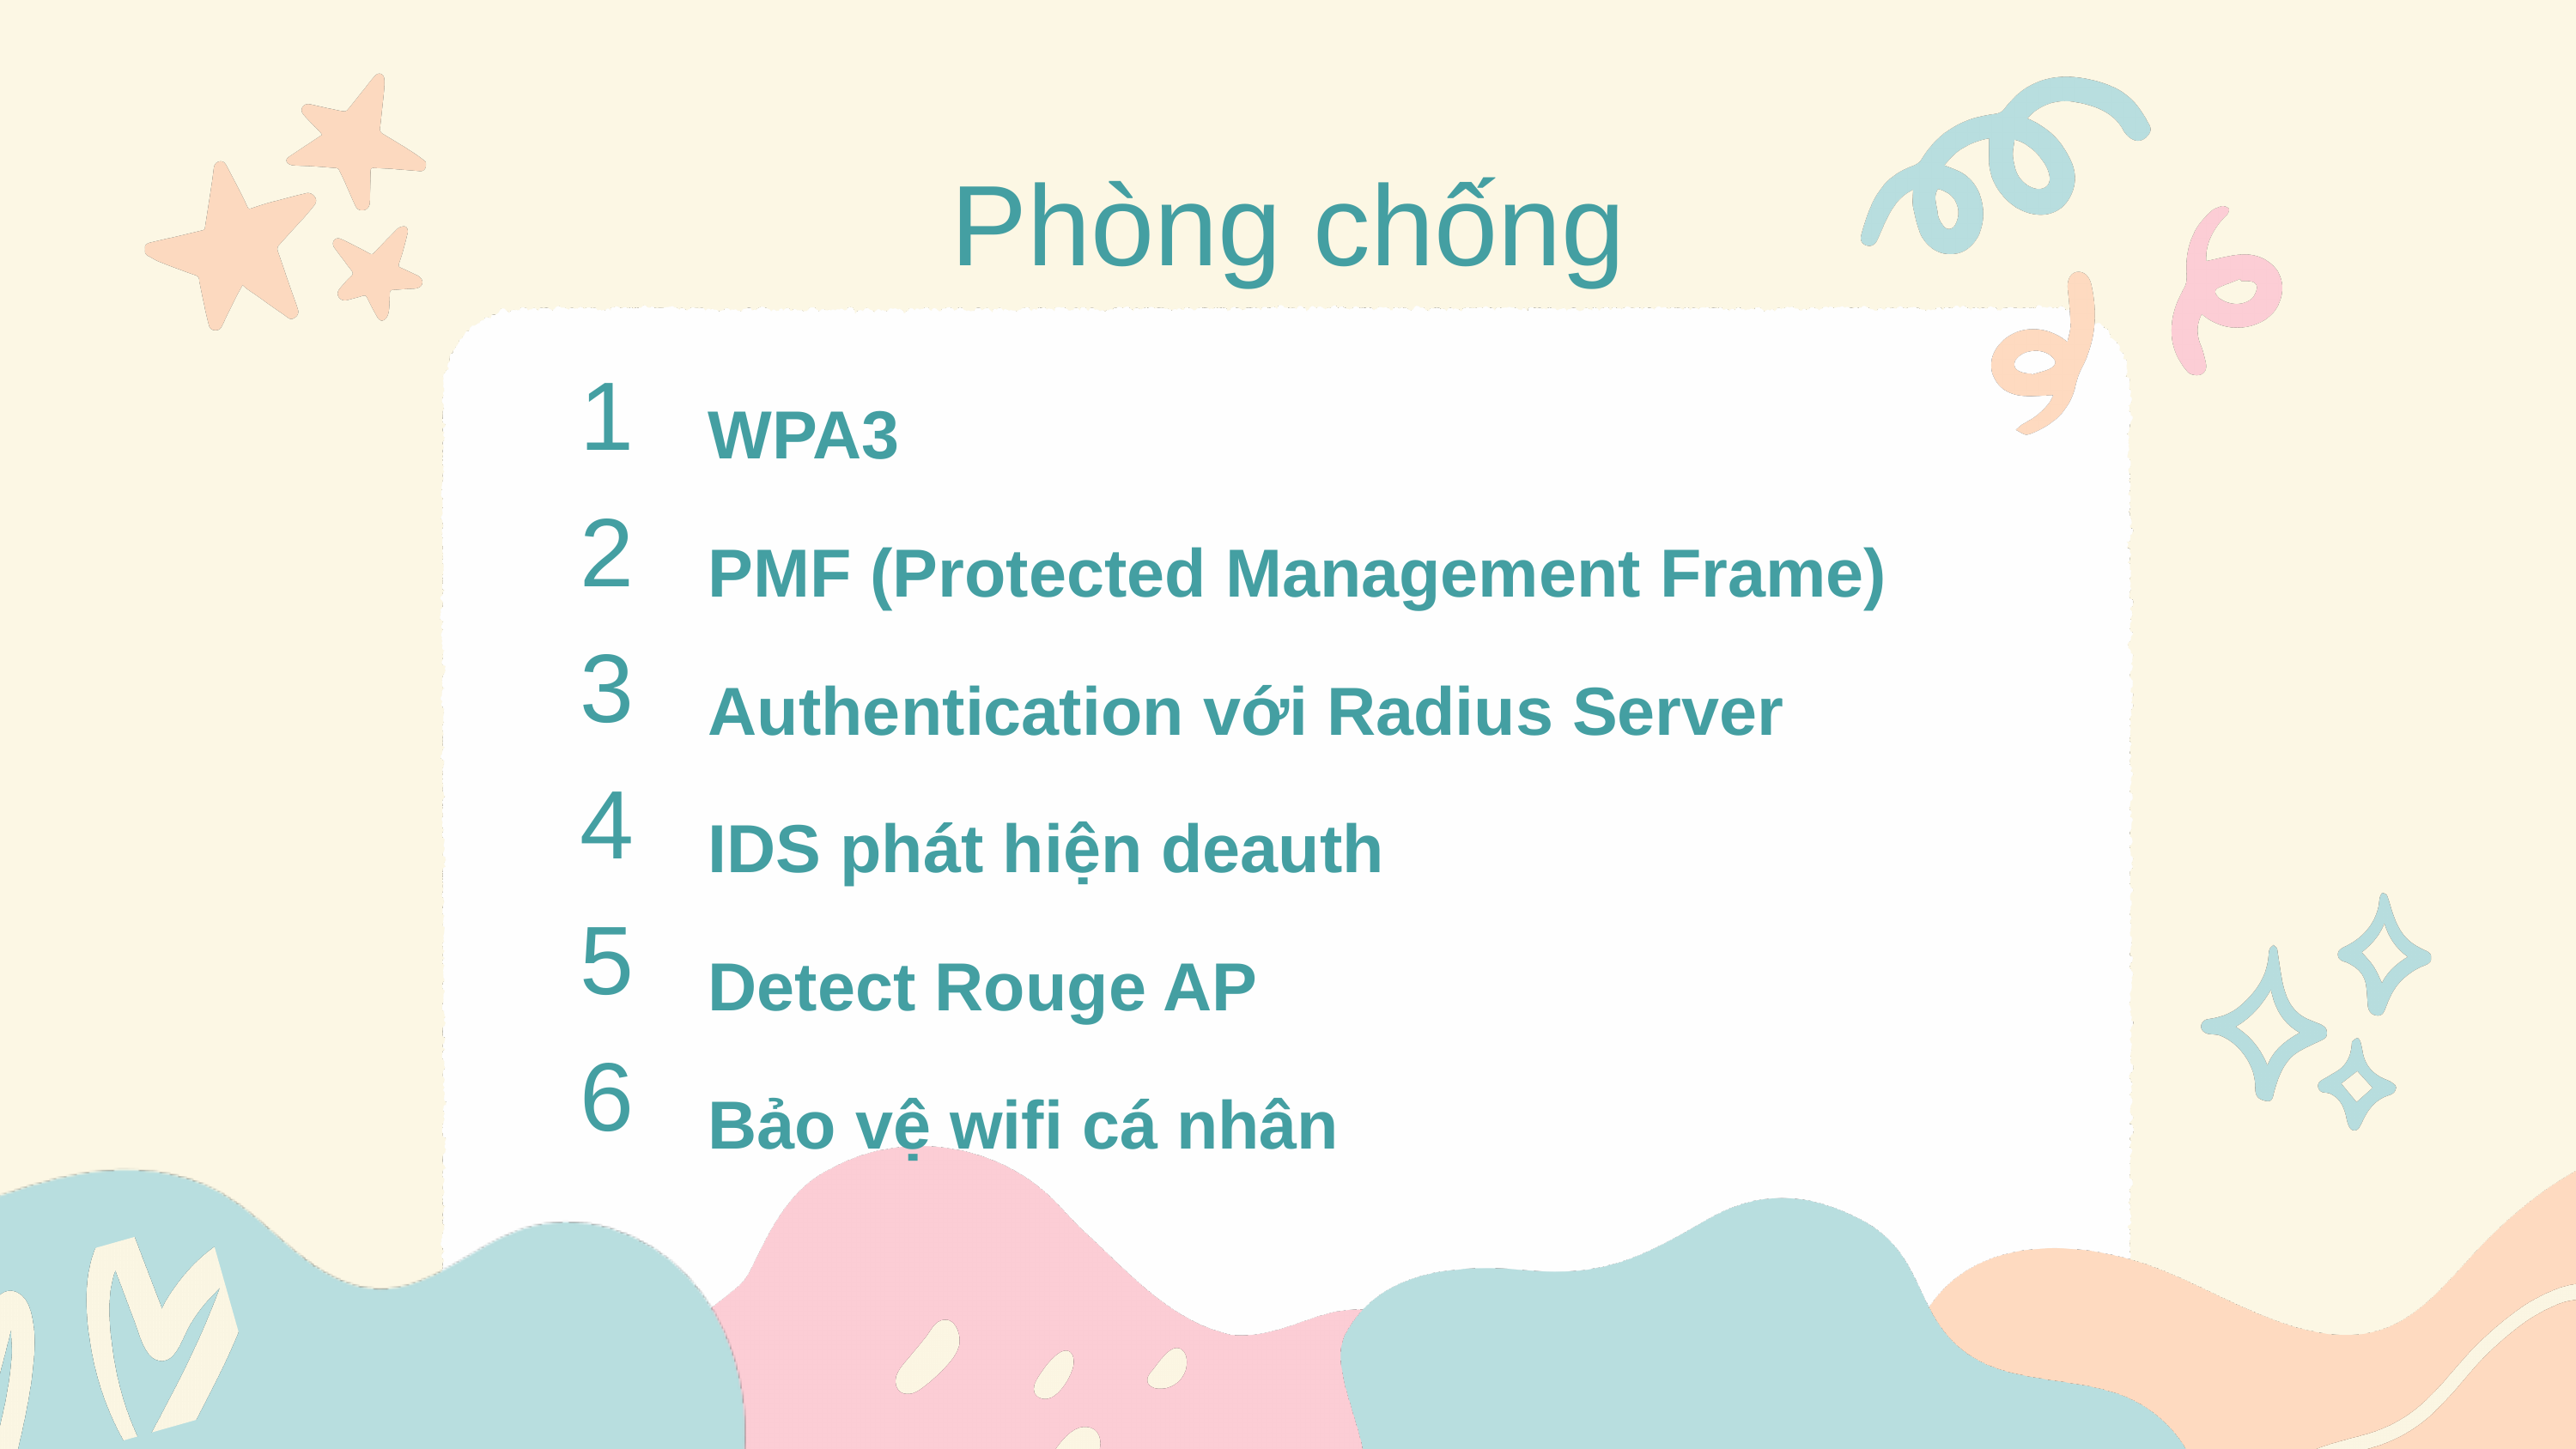

Phòng chống

1
2
3
4
5
6
WPA3
PMF (Protected Management Frame)
Authentication với Radius Server
IDS phát hiện deauth
Detect Rouge AP
Bảo vệ wifi cá nhân